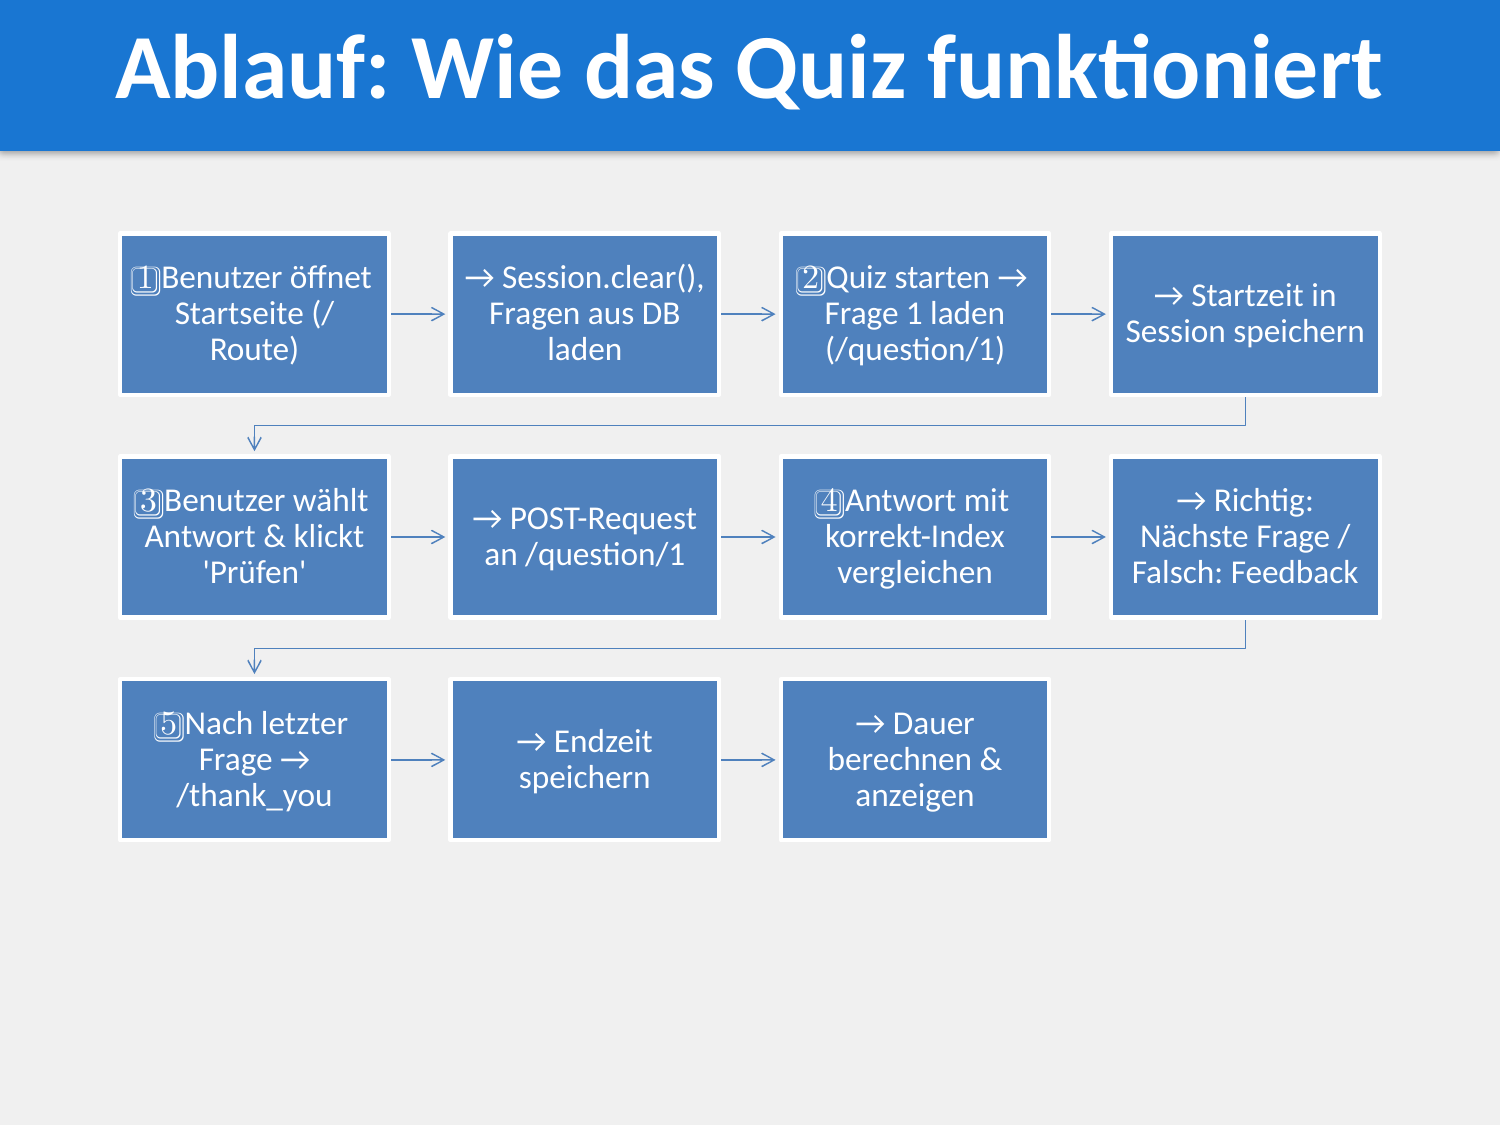

Ablauf: Wie das Quiz funktioniert

1️⃣ Benutzer öffnet Startseite (/ Route)

→ Session.clear(), Fragen aus DB laden

2️⃣ Quiz starten → Frage 1 laden (/question/1)

→ Startzeit in Session speichern

3️⃣ Benutzer wählt Antwort & klickt 'Prüfen'

→ POST-Request an /question/1

4️⃣ Antwort mit korrekt-Index vergleichen

→ Richtig: Nächste Frage / Falsch: Feedback

5️⃣ Nach letzter Frage → /thank_you

→ Endzeit speichern
→ Dauer berechnen & anzeigen